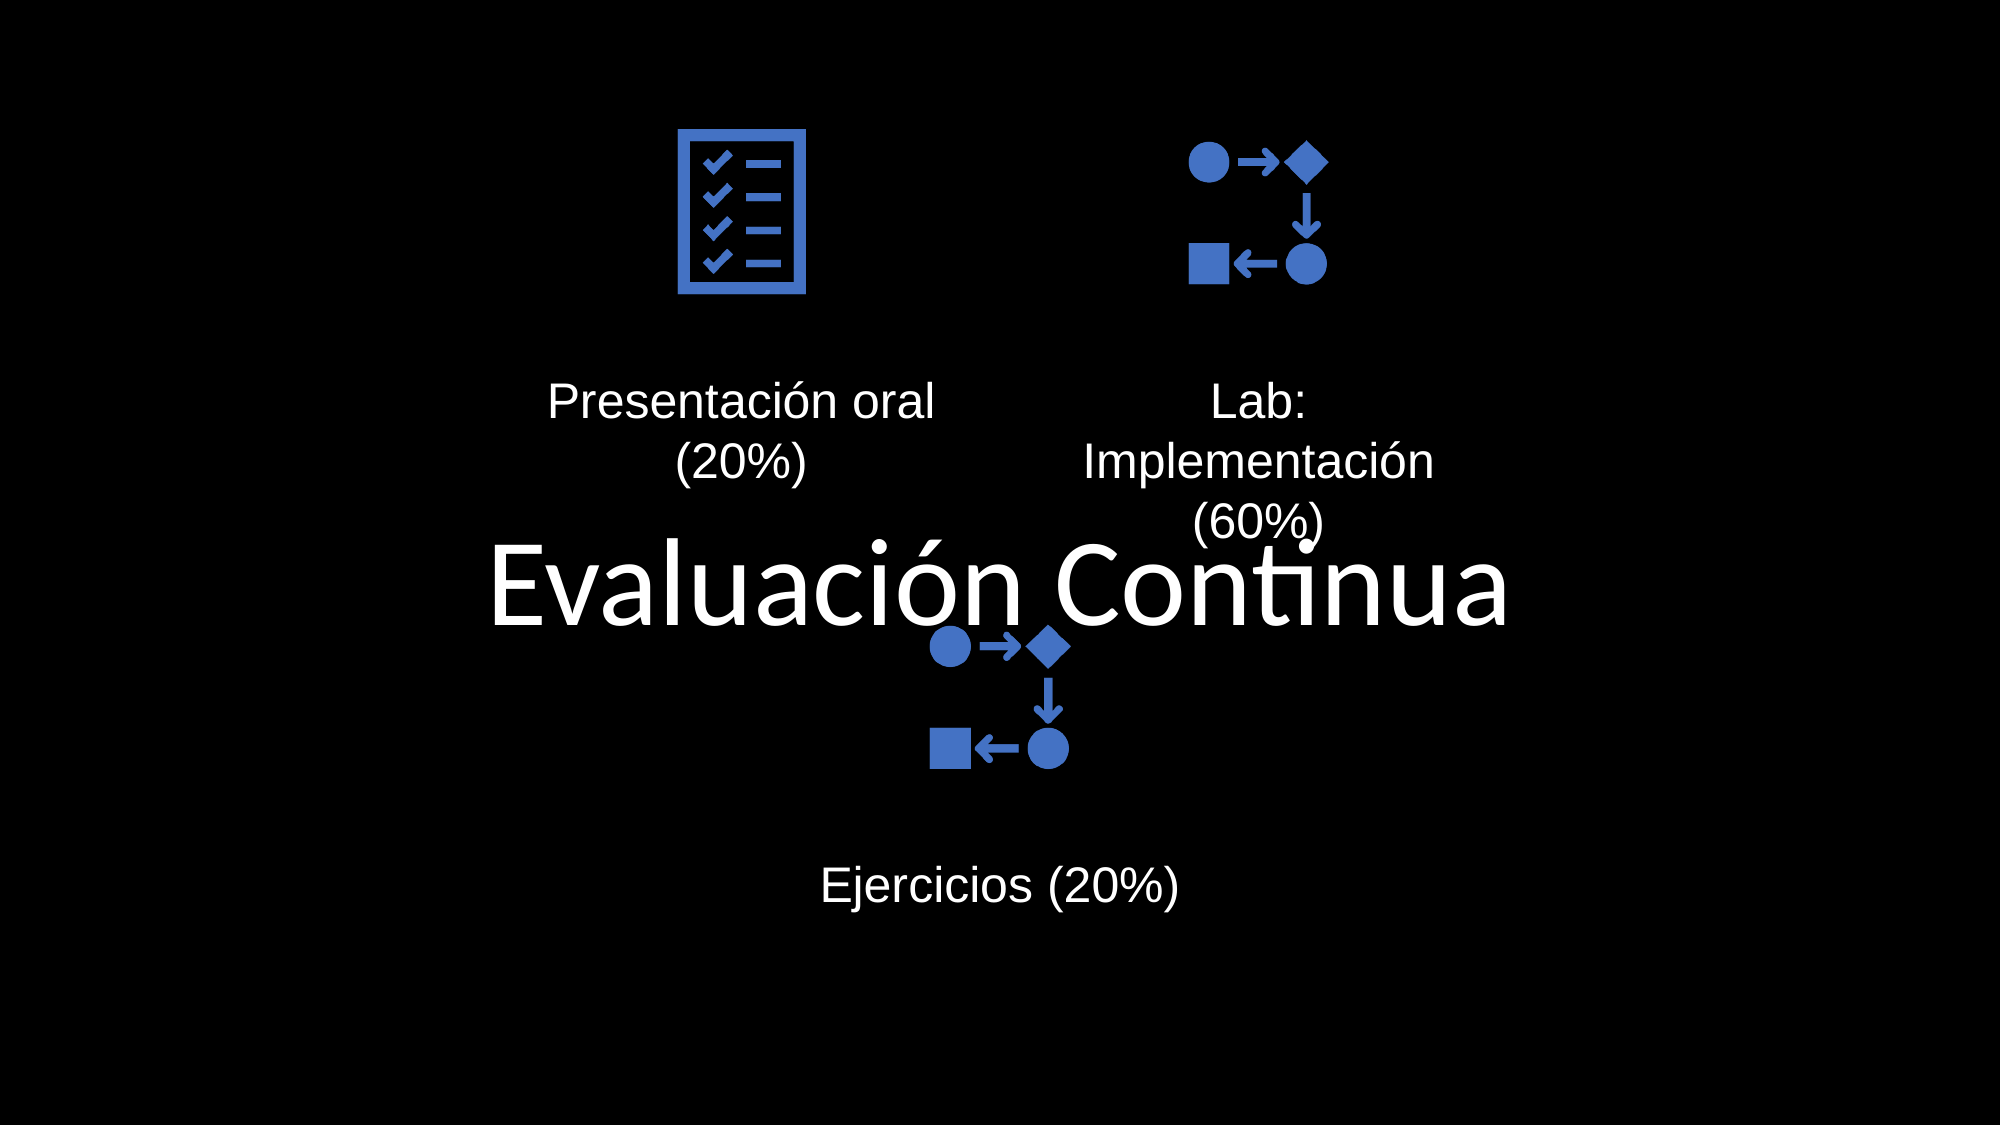

Presentación oral (20%)
Lab: Implementación (60%)
Ejercicios (20%)
# Evaluación Continua